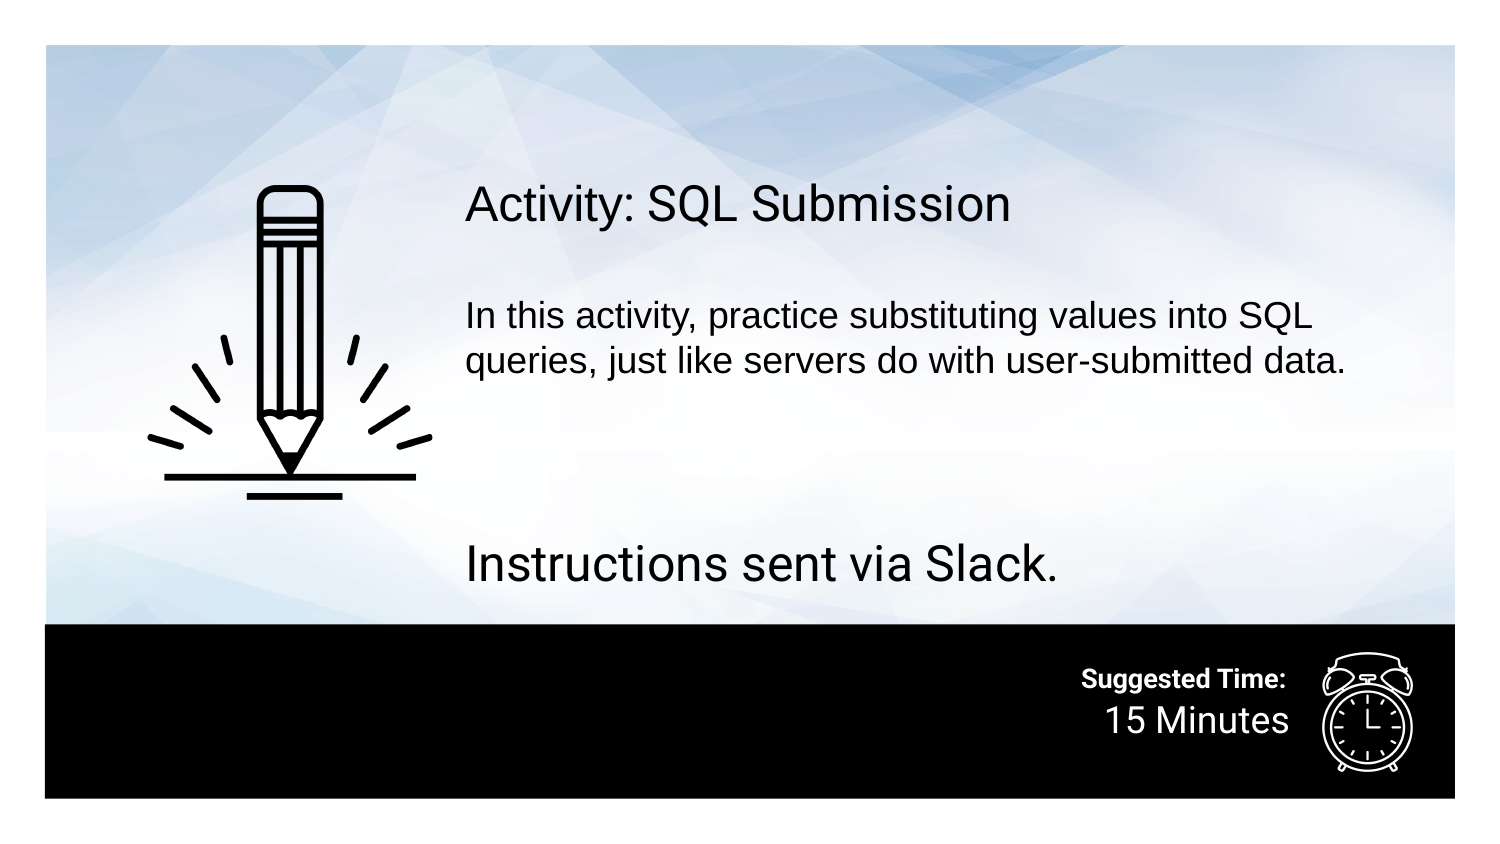

Activity: SQL Submission

In this activity, practice substituting values into SQL queries, just like servers do with user-submitted data.

Instructions sent via Slack.
# 15 Minutes